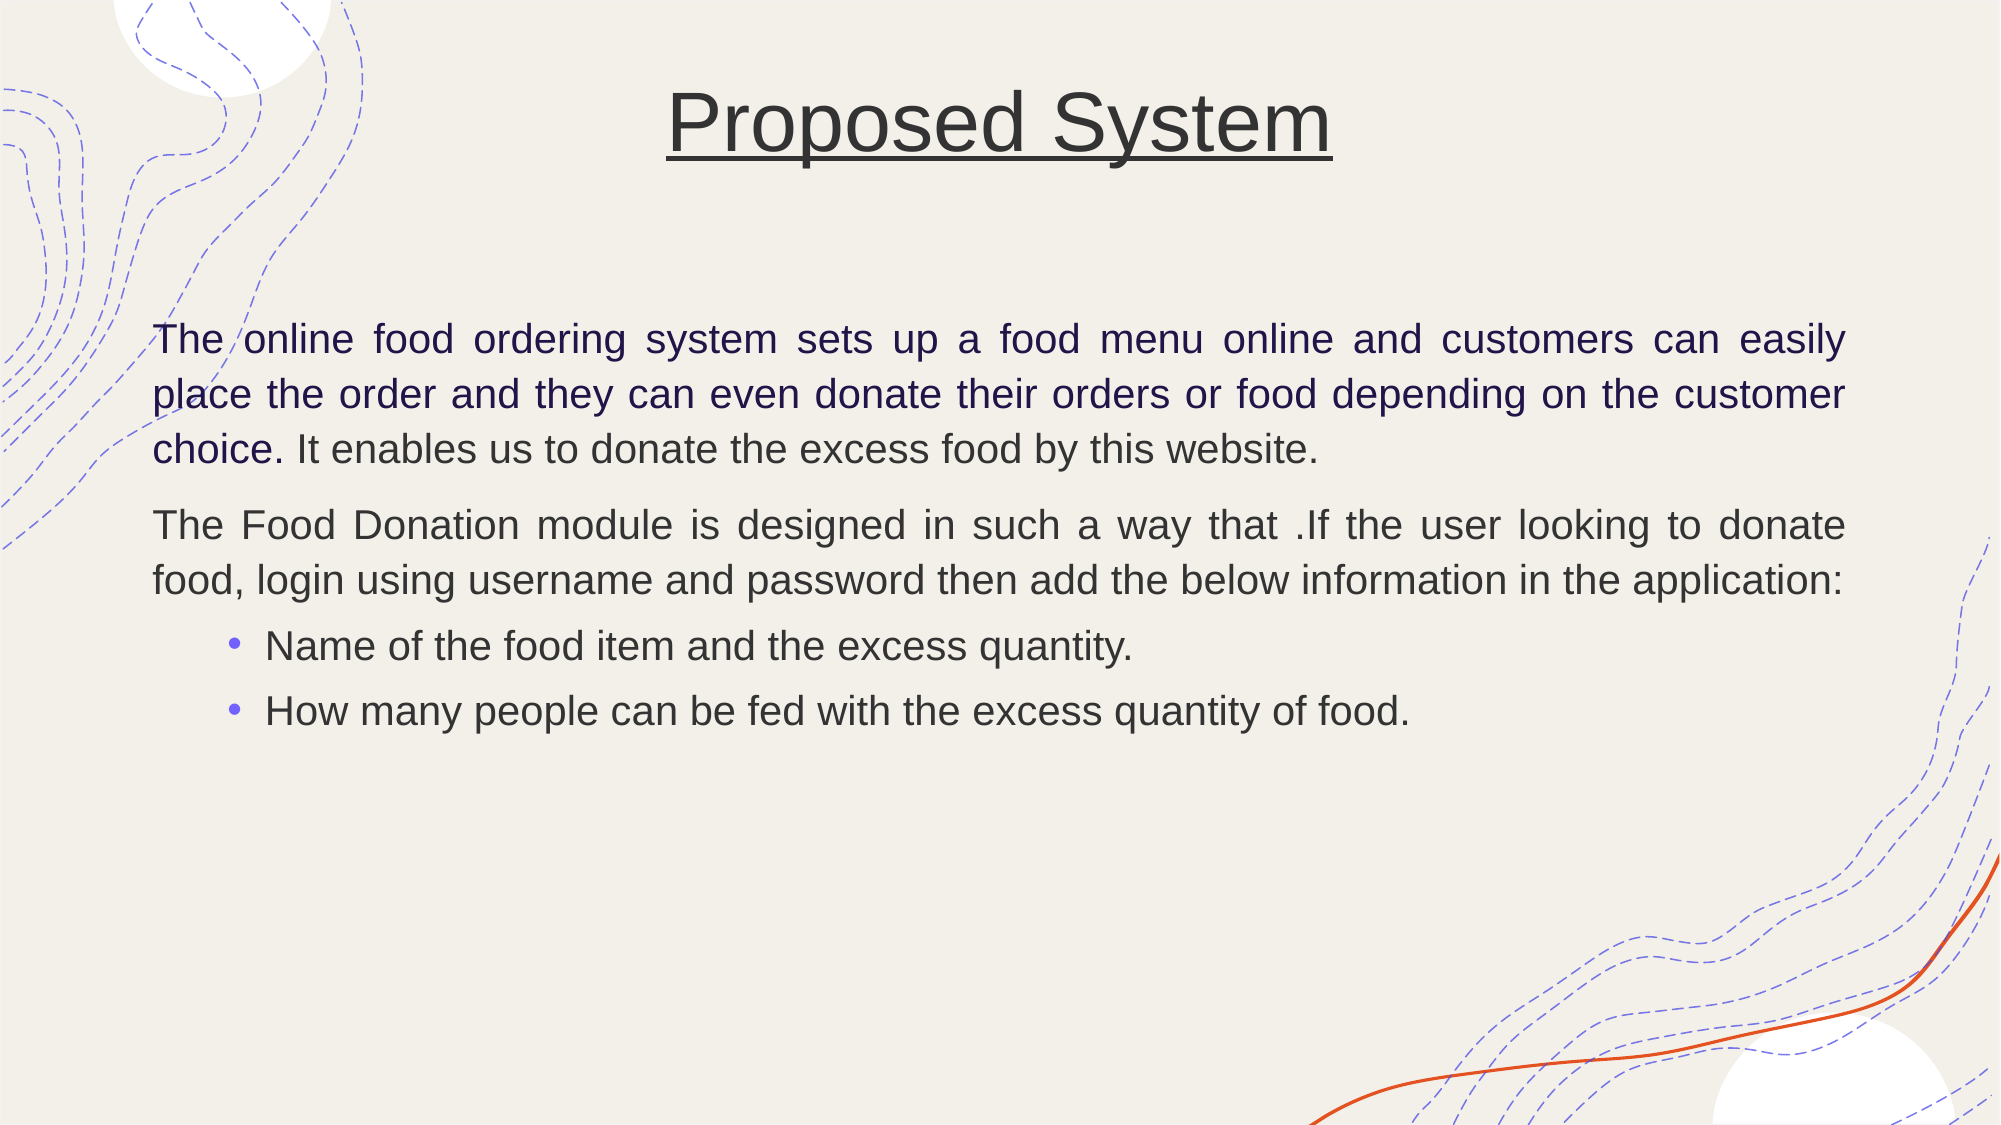

# Proposed System
The online food ordering system sets up a food menu online and customers can easily place the order and they can even donate their orders or food depending on the customer choice. It enables us to donate the excess food by this website.
The Food Donation module is designed in such a way that .If the user looking to donate food, login using username and password then add the below information in the application:
Name of the food item and the excess quantity.
How many people can be fed with the excess quantity of food.